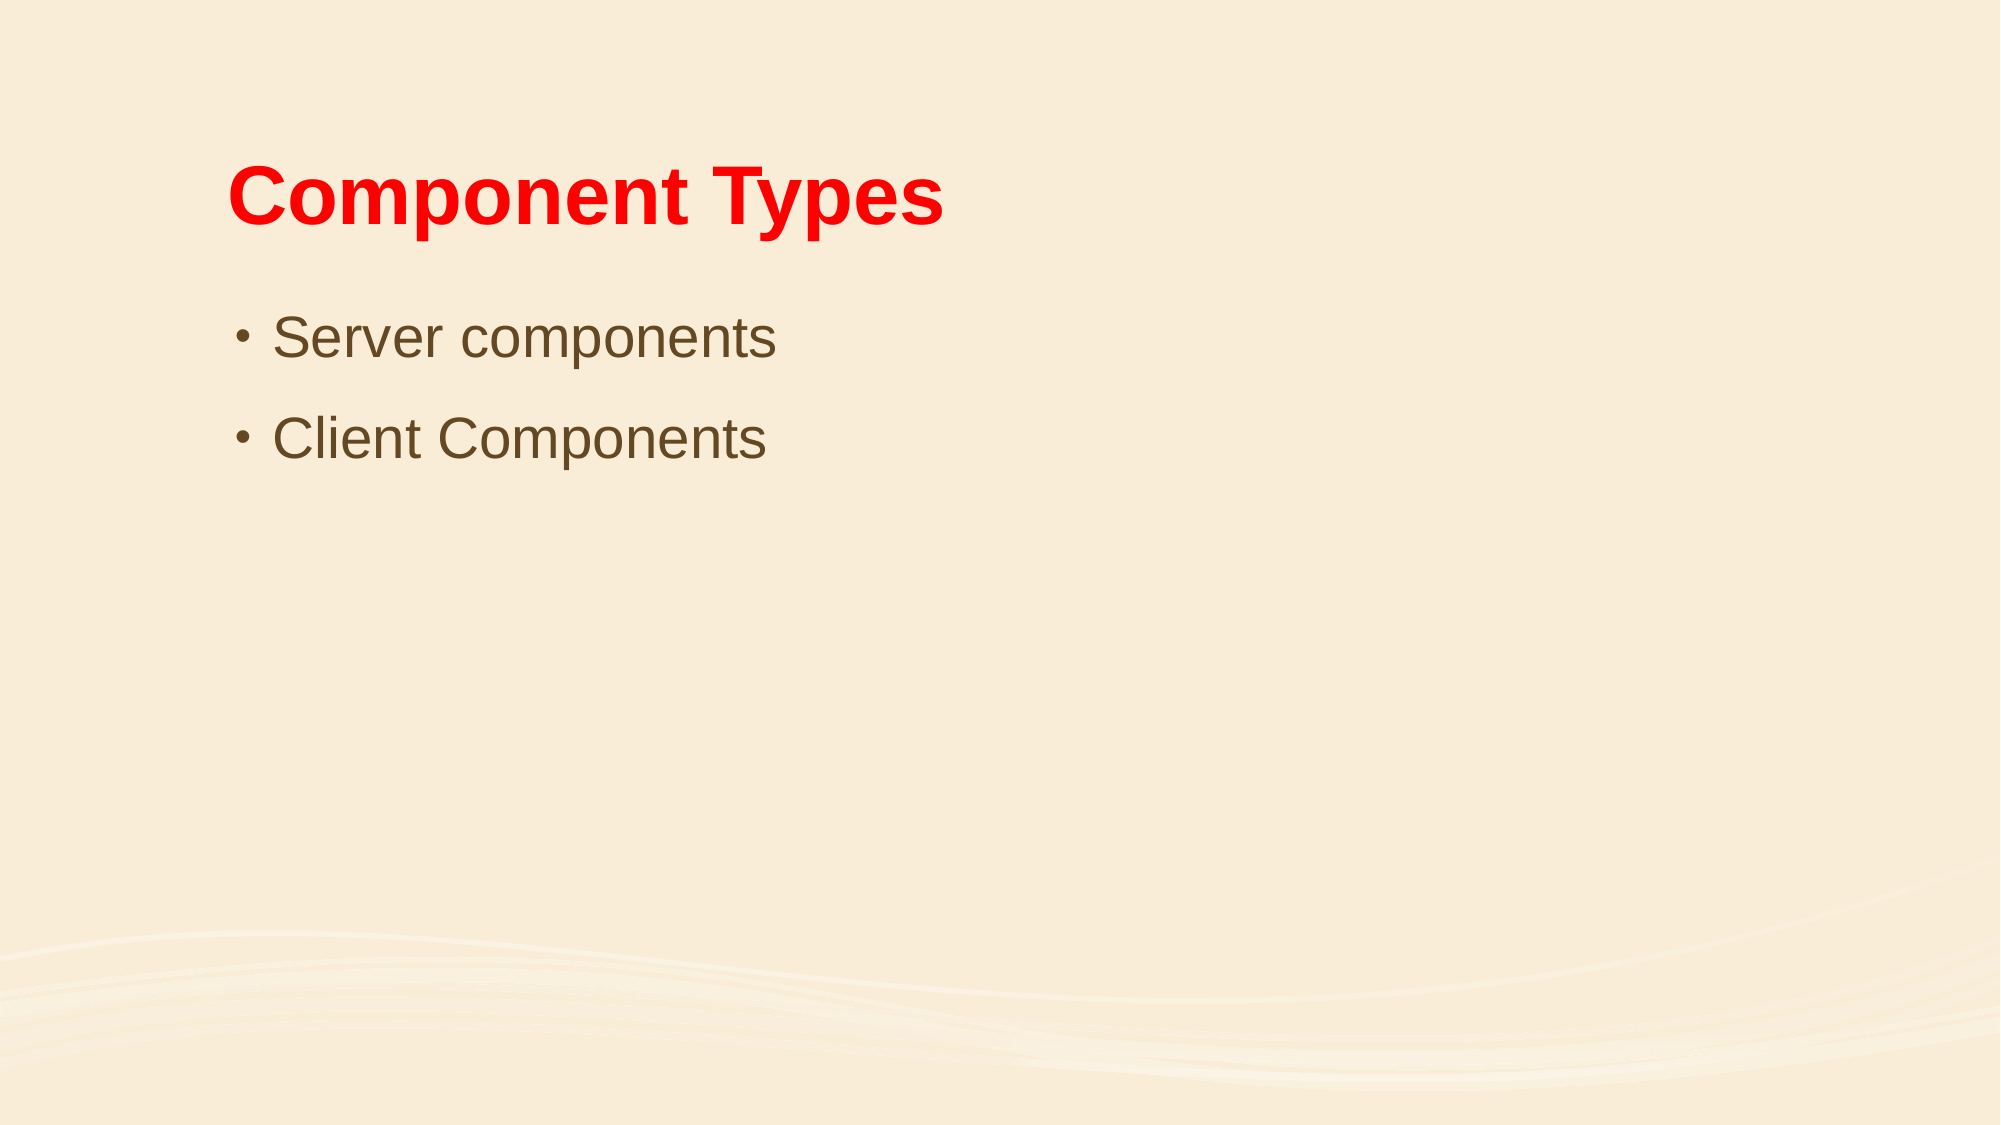

# Component Types
Server components
Client Components